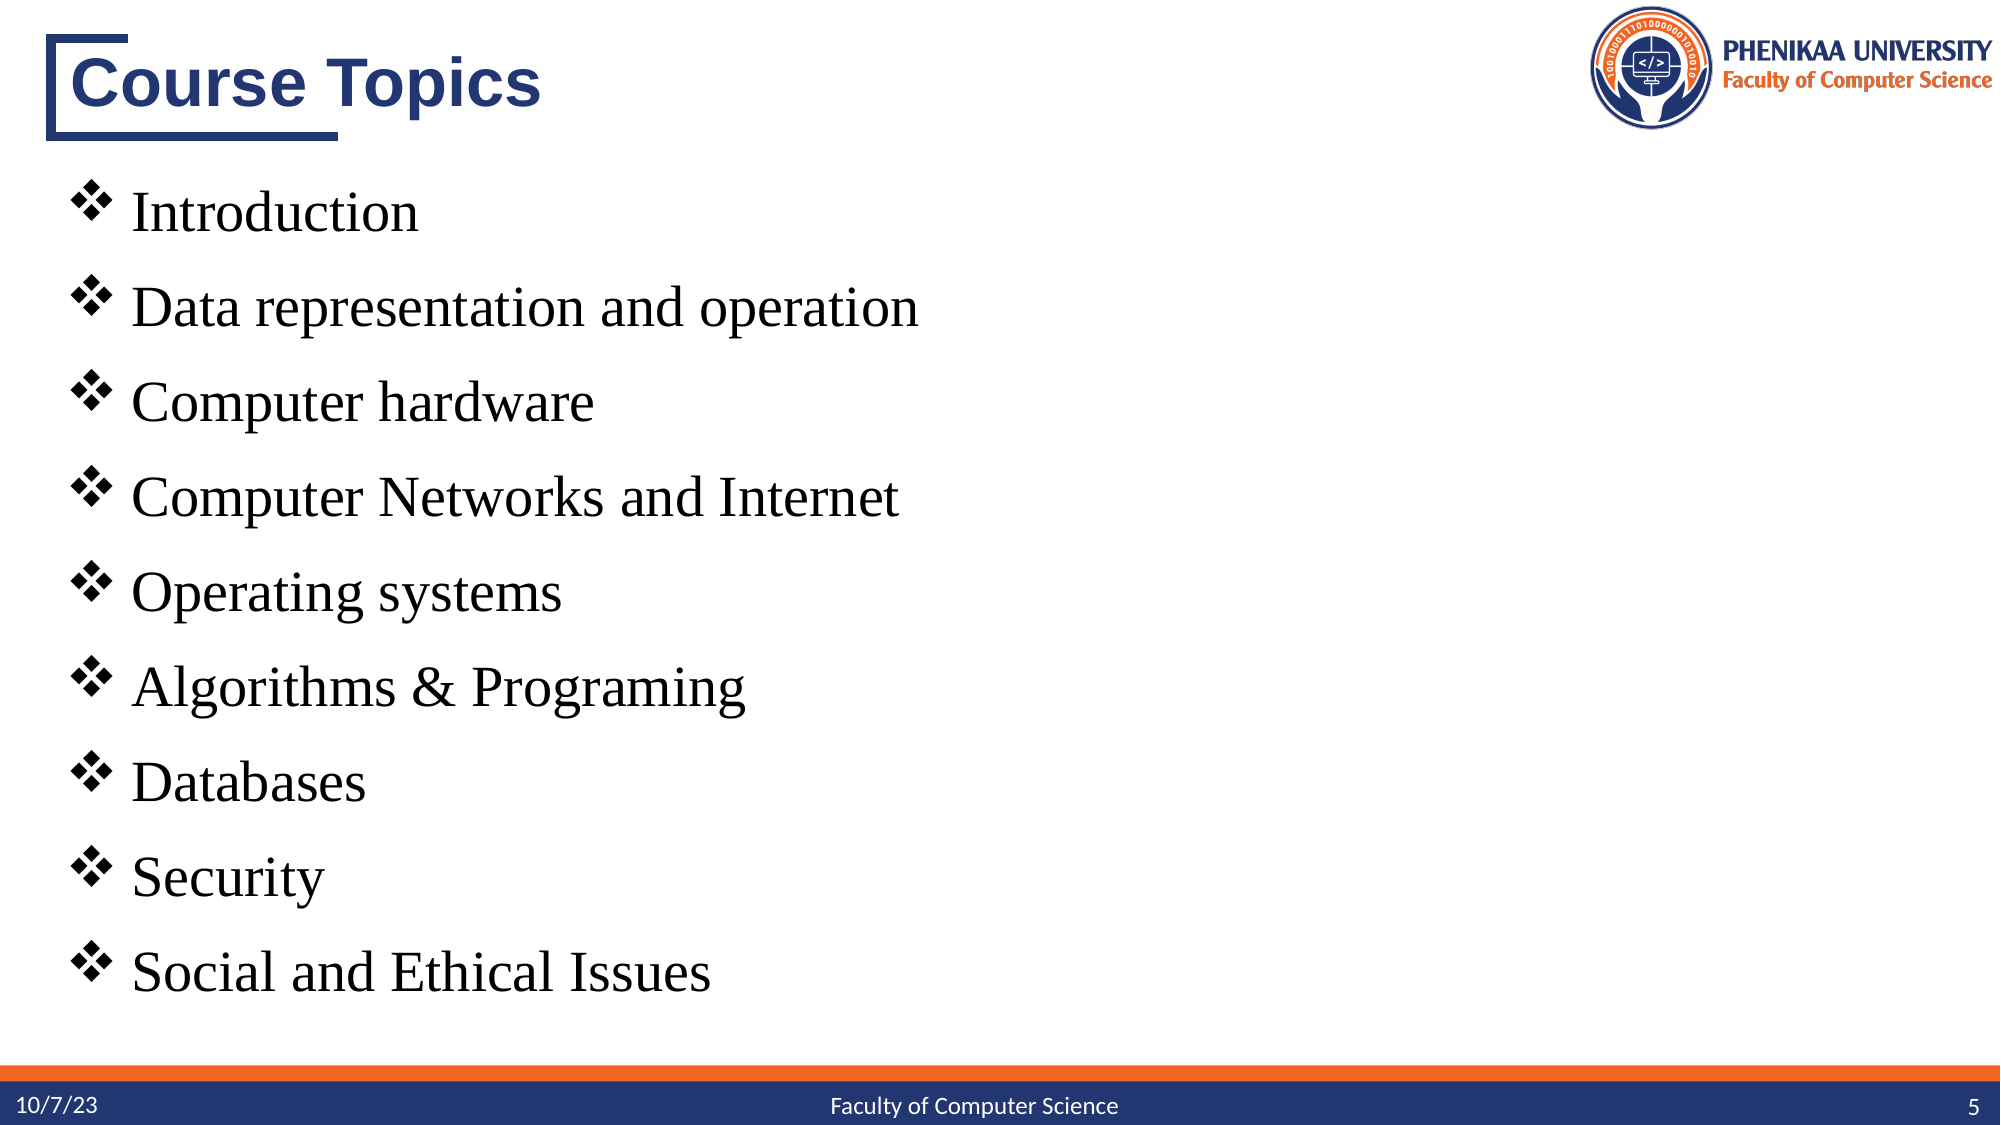

# Course Topics
Introduction
Data representation and operation
Computer hardware
Computer Networks and Internet
Operating systems
Algorithms & Programing
Databases
Security
Social and Ethical Issues
10/7/23
5
Faculty of Computer Science